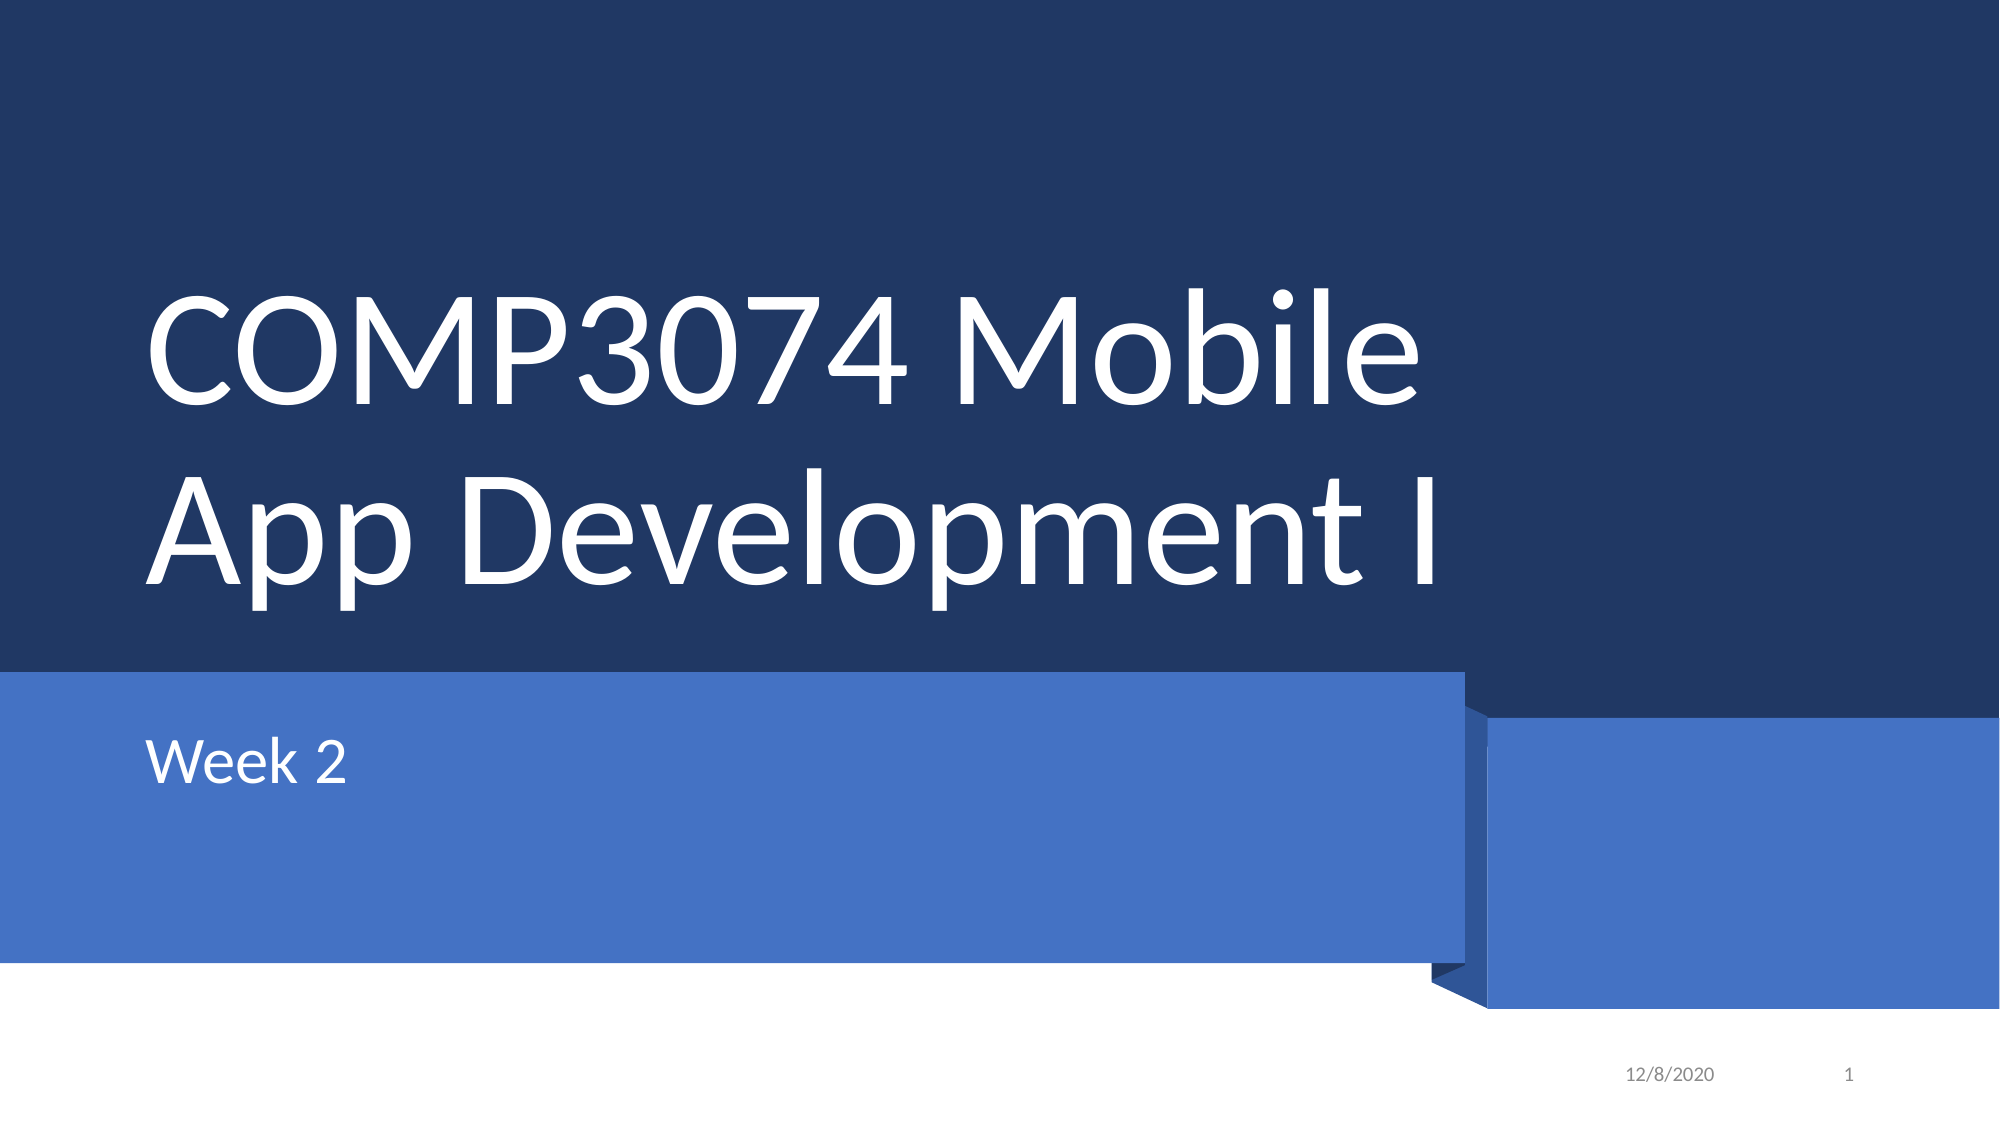

# COMP3074 Mobile App Development I

Week 2

12/8/2020
1